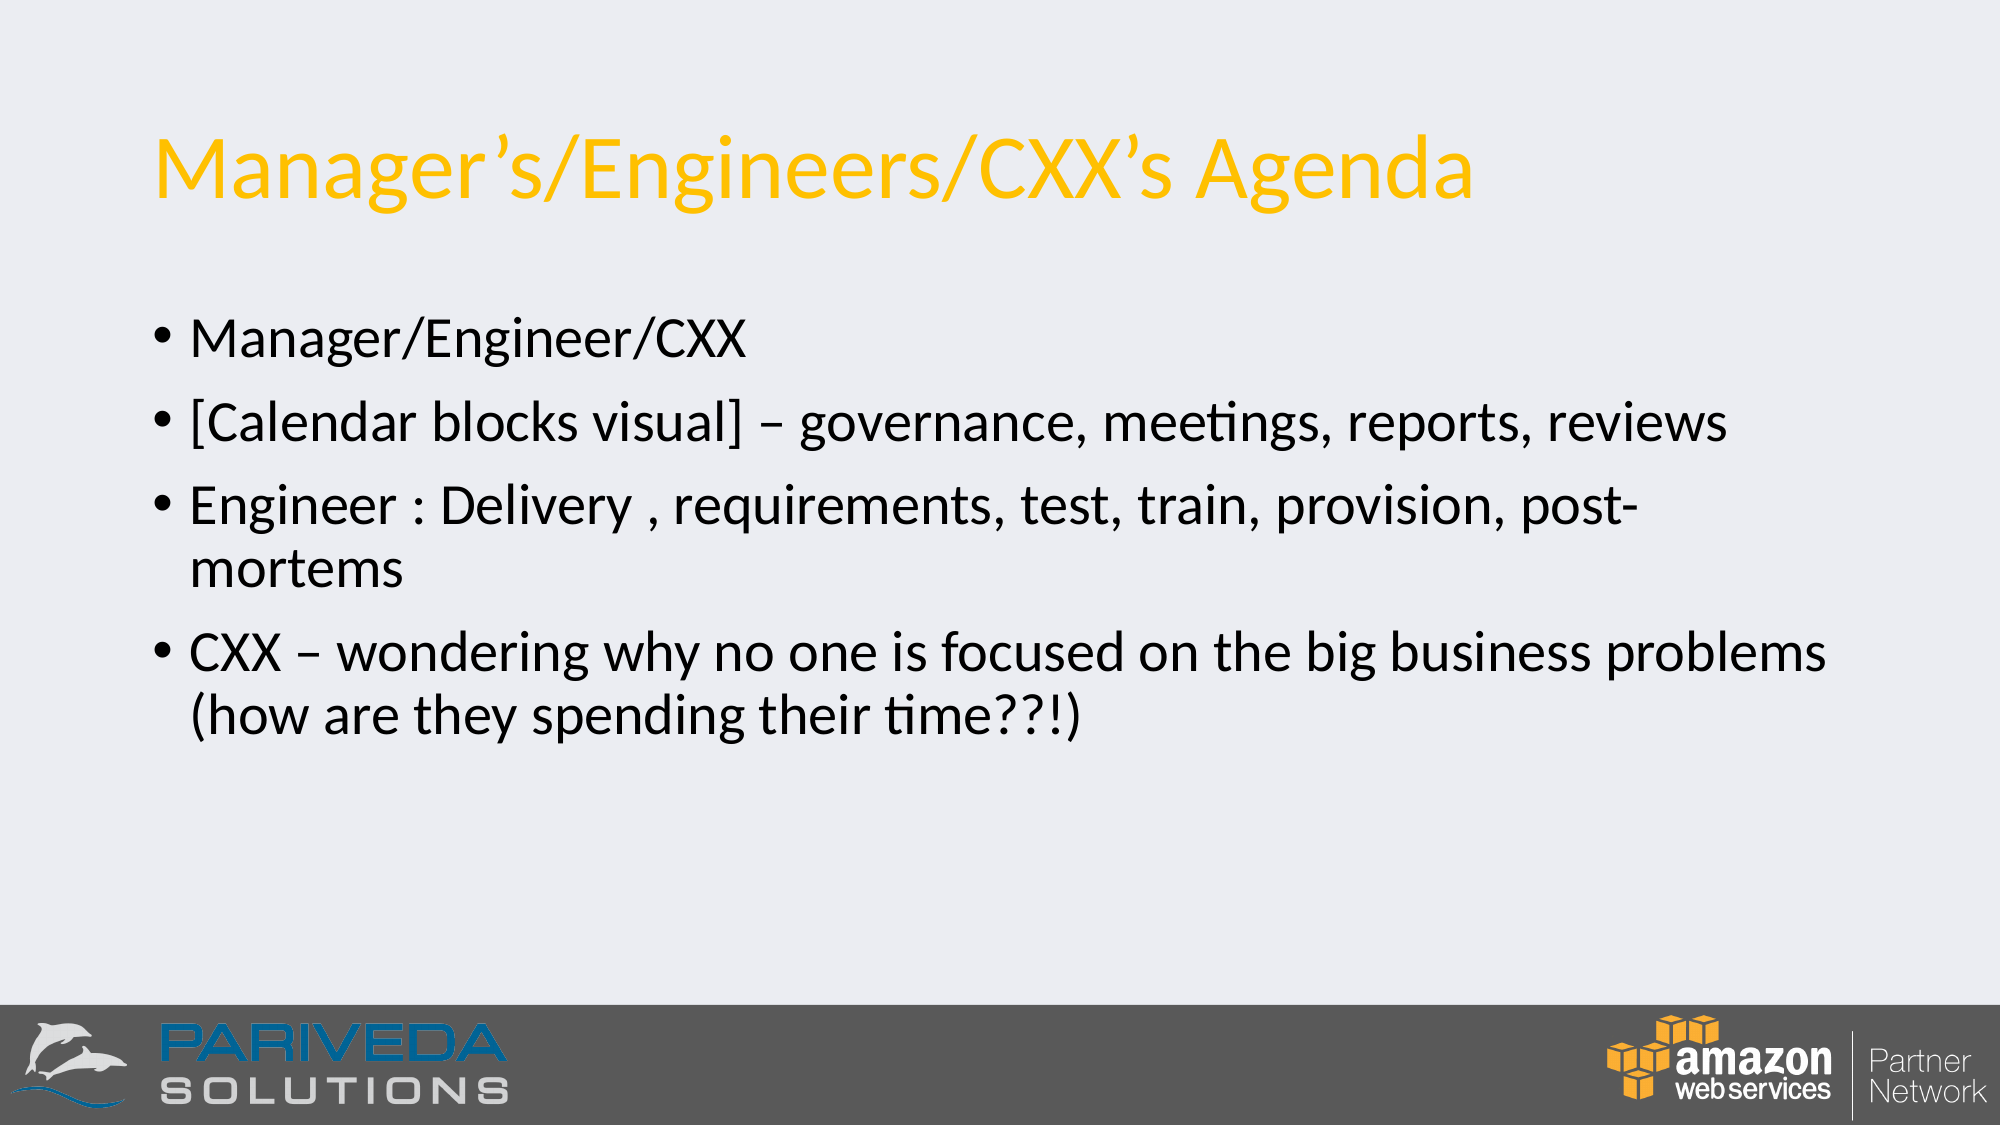

# Manager’s/Engineers/CXX’s Agenda
Manager/Engineer/CXX
[Calendar blocks visual] – governance, meetings, reports, reviews
Engineer : Delivery , requirements, test, train, provision, post-mortems
CXX – wondering why no one is focused on the big business problems (how are they spending their time??!)